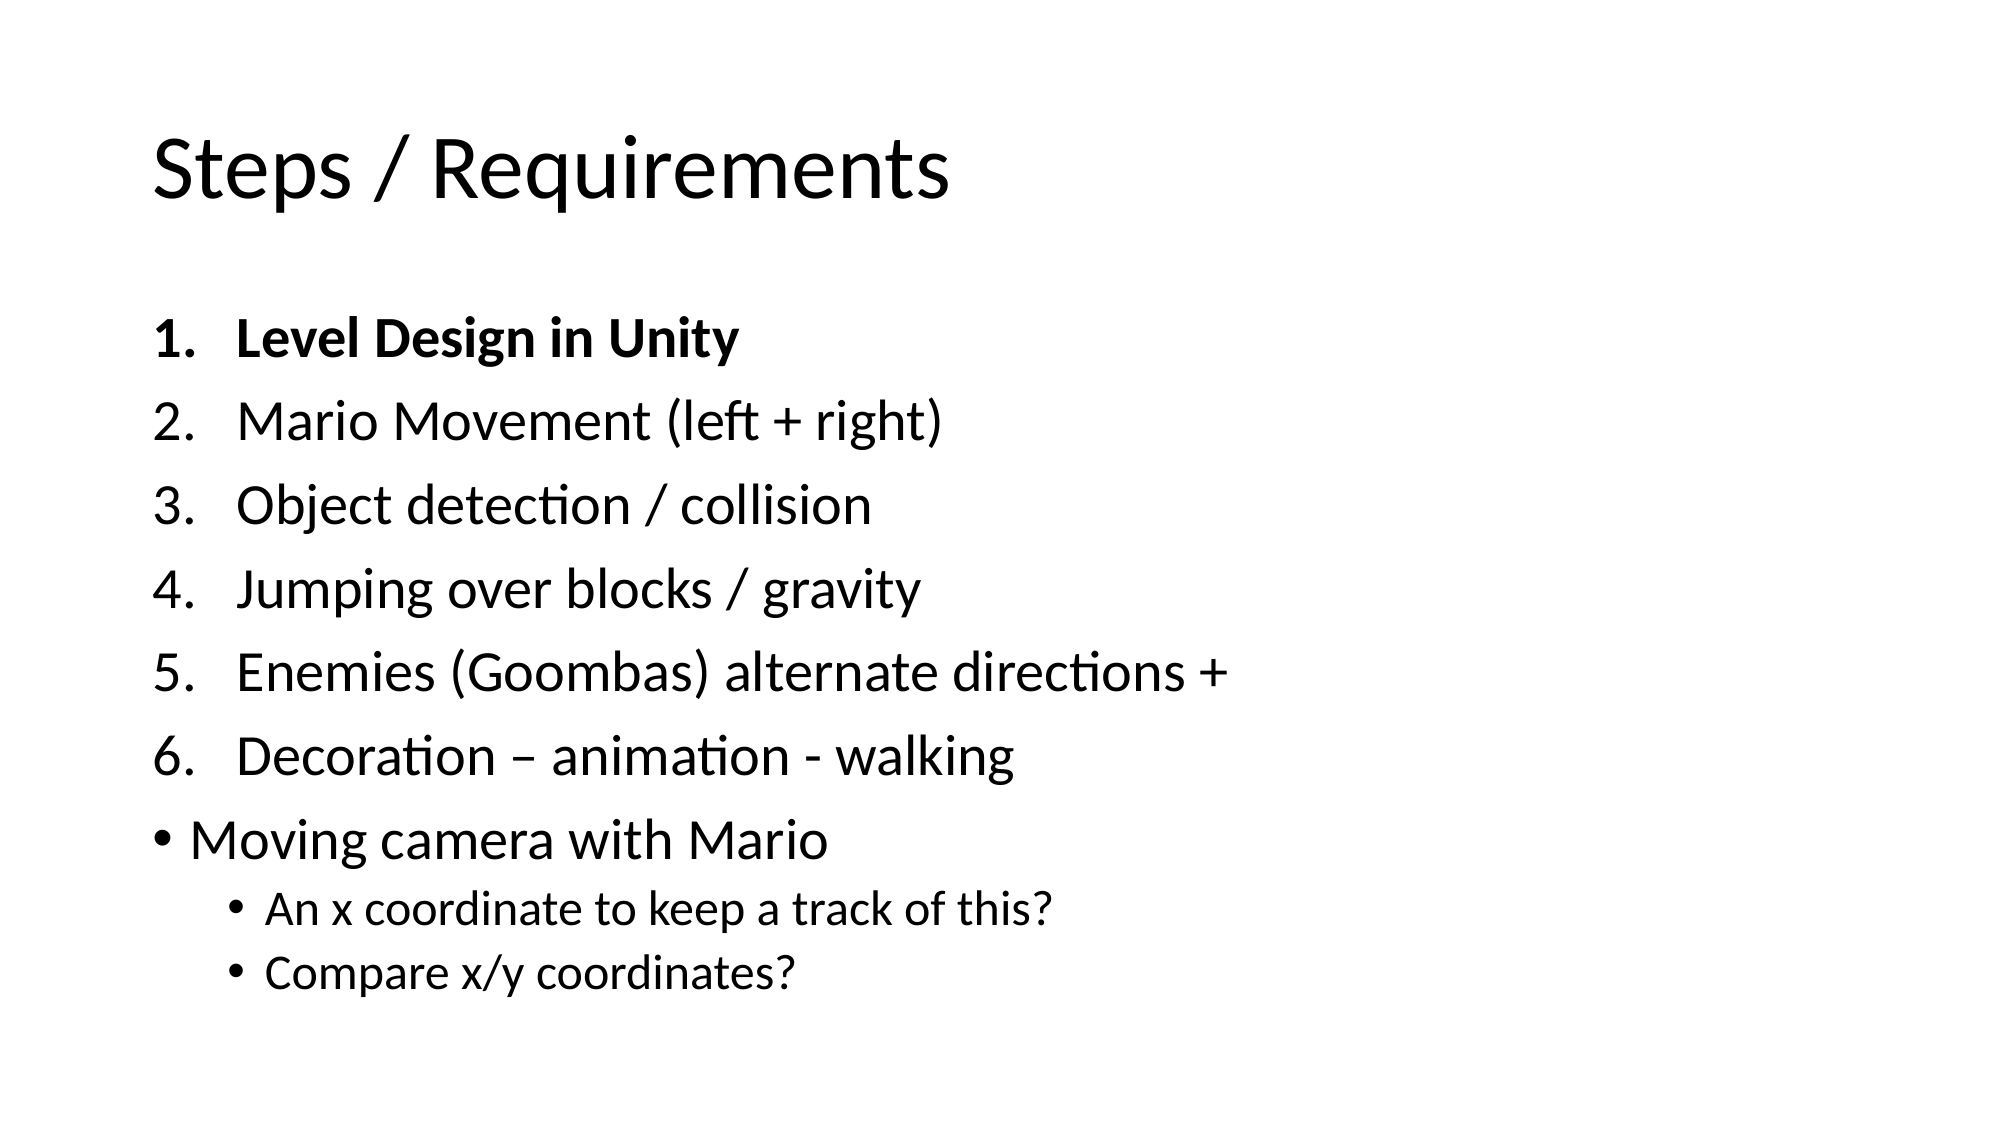

# Steps / Requirements
Level Design in Unity
Mario Movement (left + right)
Object detection / collision
Jumping over blocks / gravity
Enemies (Goombas) alternate directions +
Decoration – animation - walking
Moving camera with Mario
An x coordinate to keep a track of this?
Compare x/y coordinates?